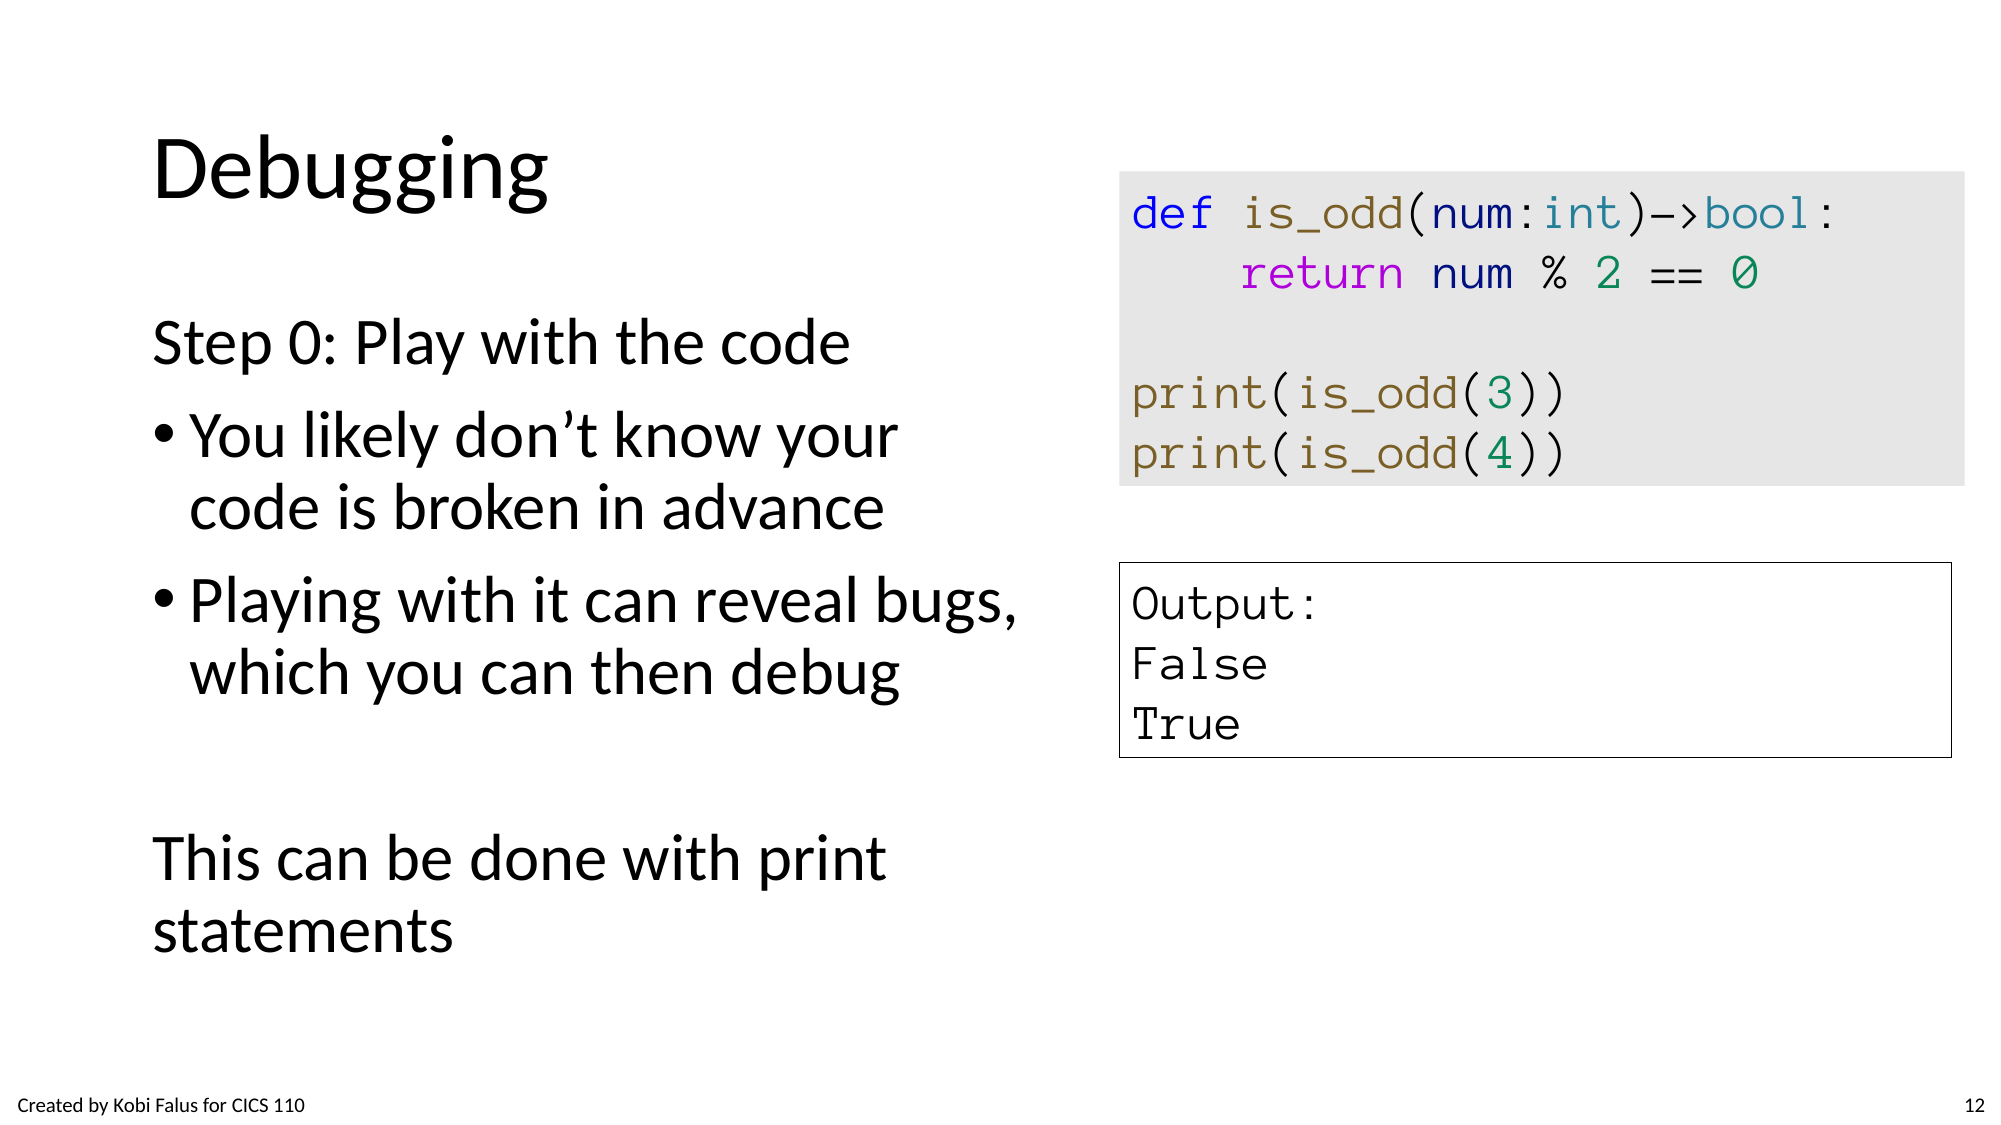

# Debugging
def is_odd(num:int)->bool:
    return num % 2 == 0
print(is_odd(3))
print(is_odd(4))
Step 0: Play with the code
You likely don’t know your code is broken in advance
Playing with it can reveal bugs, which you can then debug

This can be done with print statements
Output:
False
True